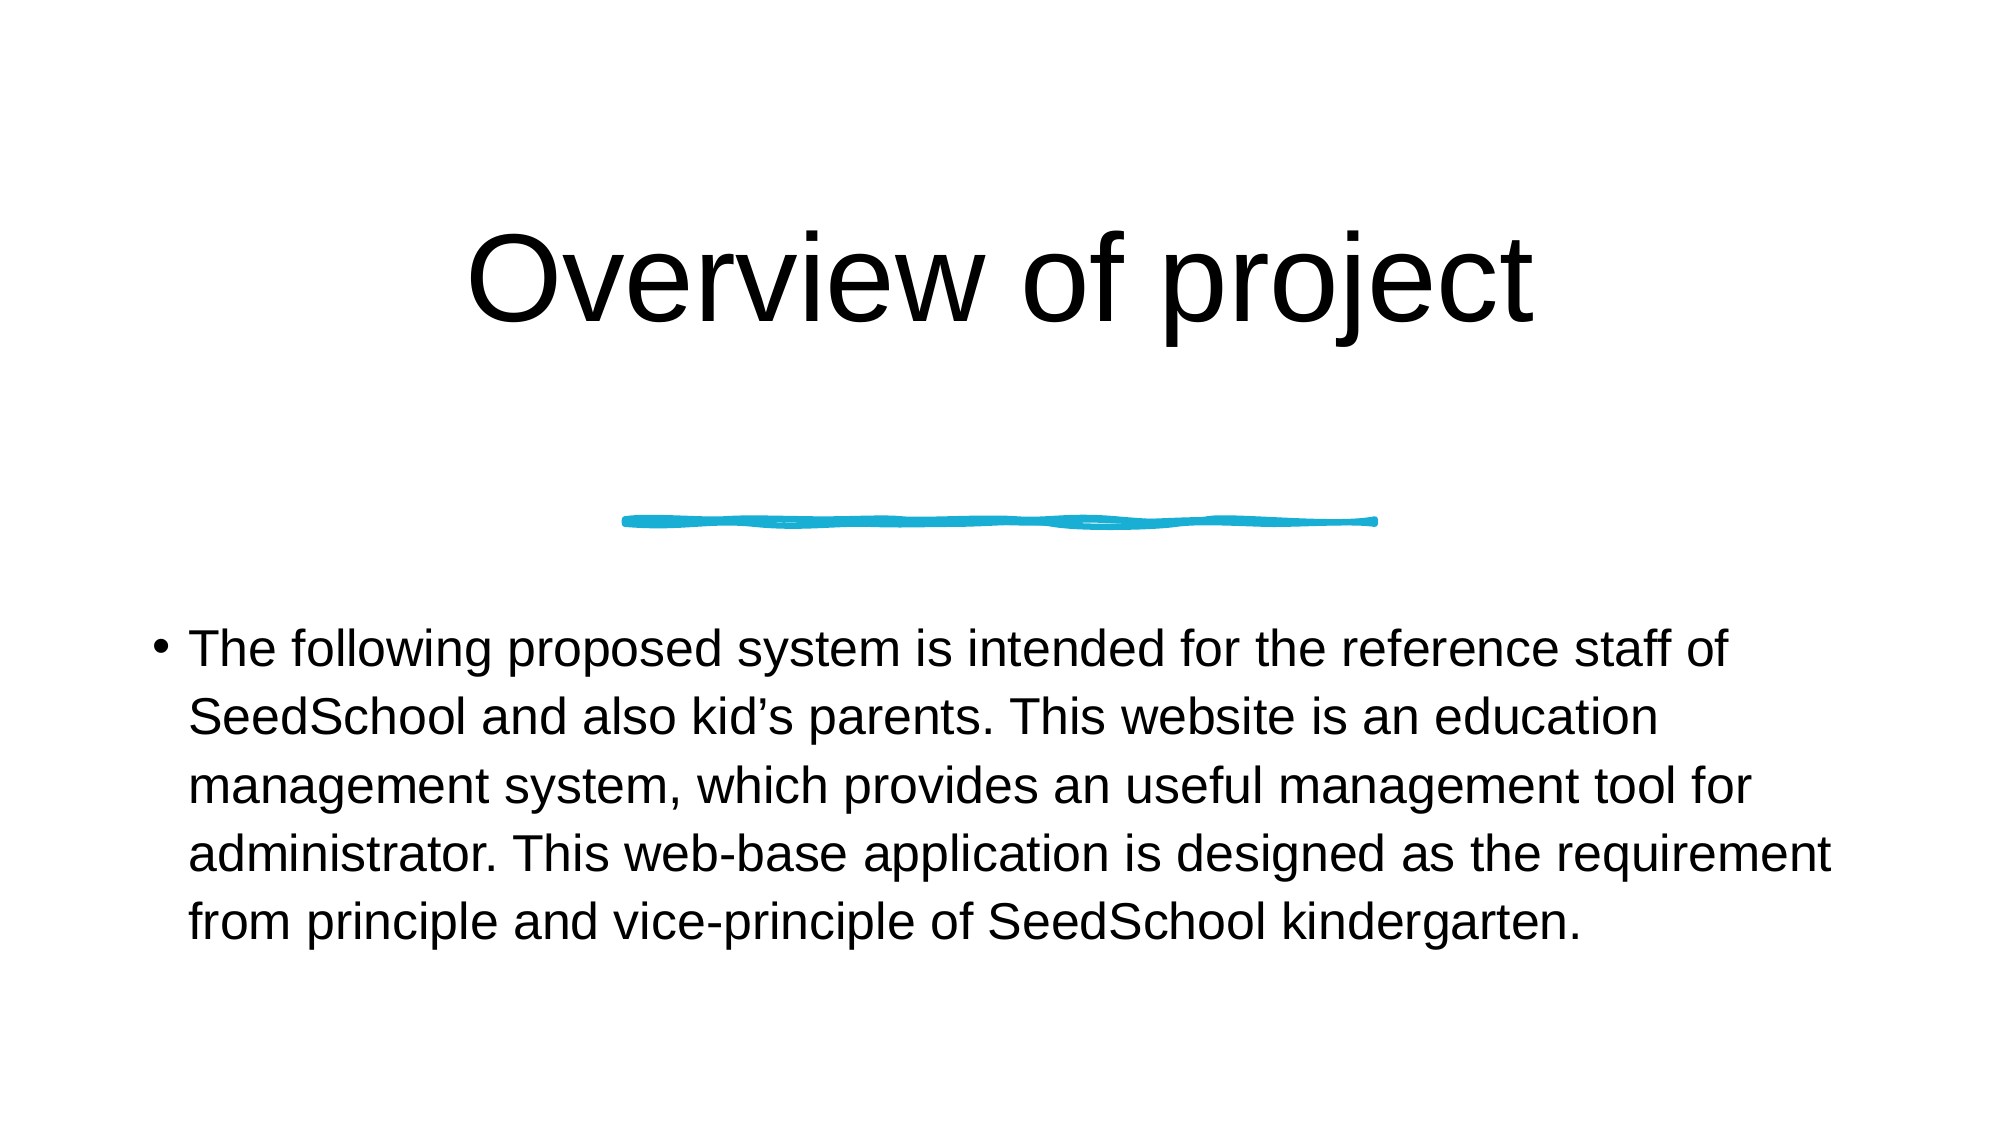

# Overview of project

The following proposed system is intended for the reference staff of SeedSchool and also kid’s parents. This website is an education management system, which provides an useful management tool for administrator. This web-base application is designed as the requirement from principle and vice-principle of SeedSchool kindergarten.